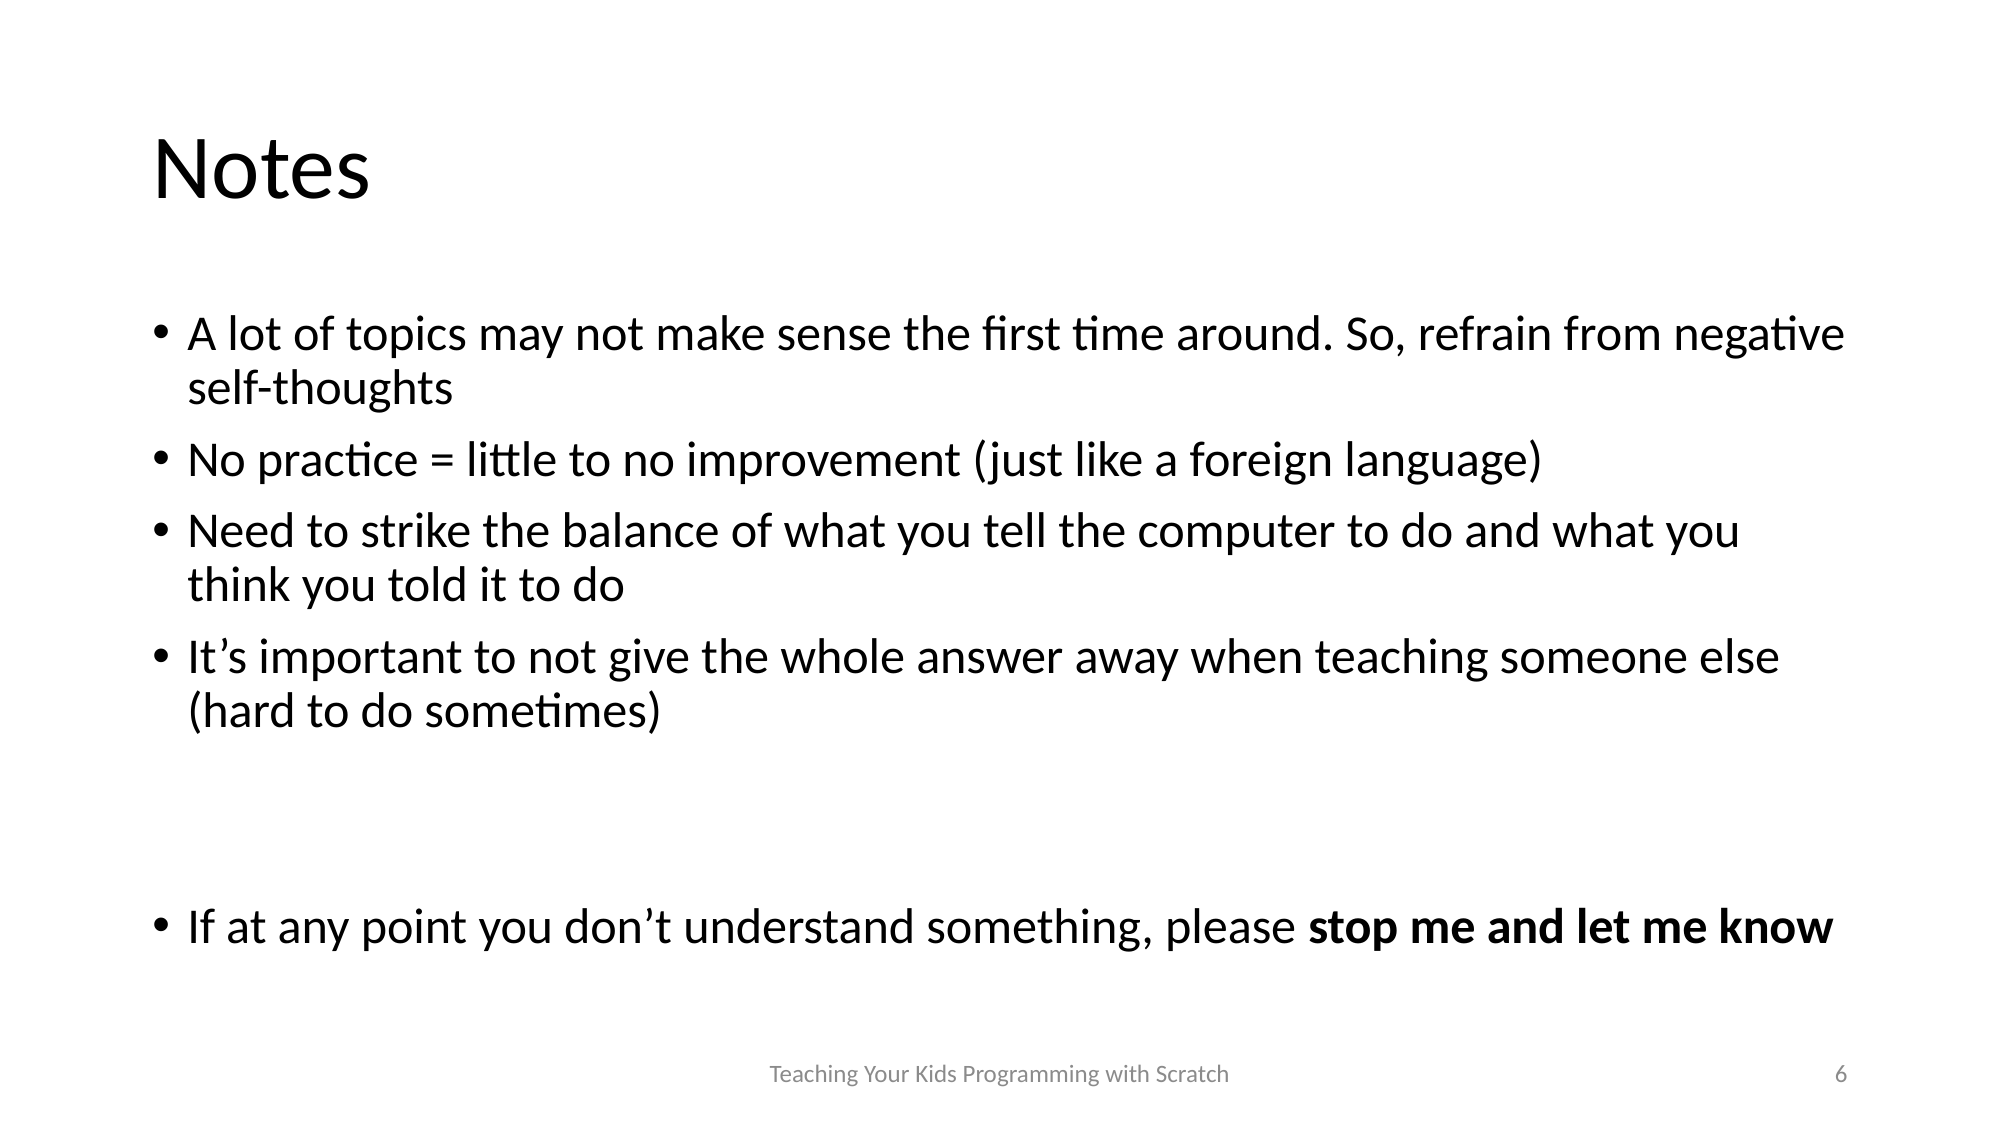

# Notes
A lot of topics may not make sense the first time around. So, refrain from negative self-thoughts
No practice = little to no improvement (just like a foreign language)
Need to strike the balance of what you tell the computer to do and what you think you told it to do
It’s important to not give the whole answer away when teaching someone else (hard to do sometimes)

If at any point you don’t understand something, please stop me and let me know
Teaching Your Kids Programming with Scratch
6